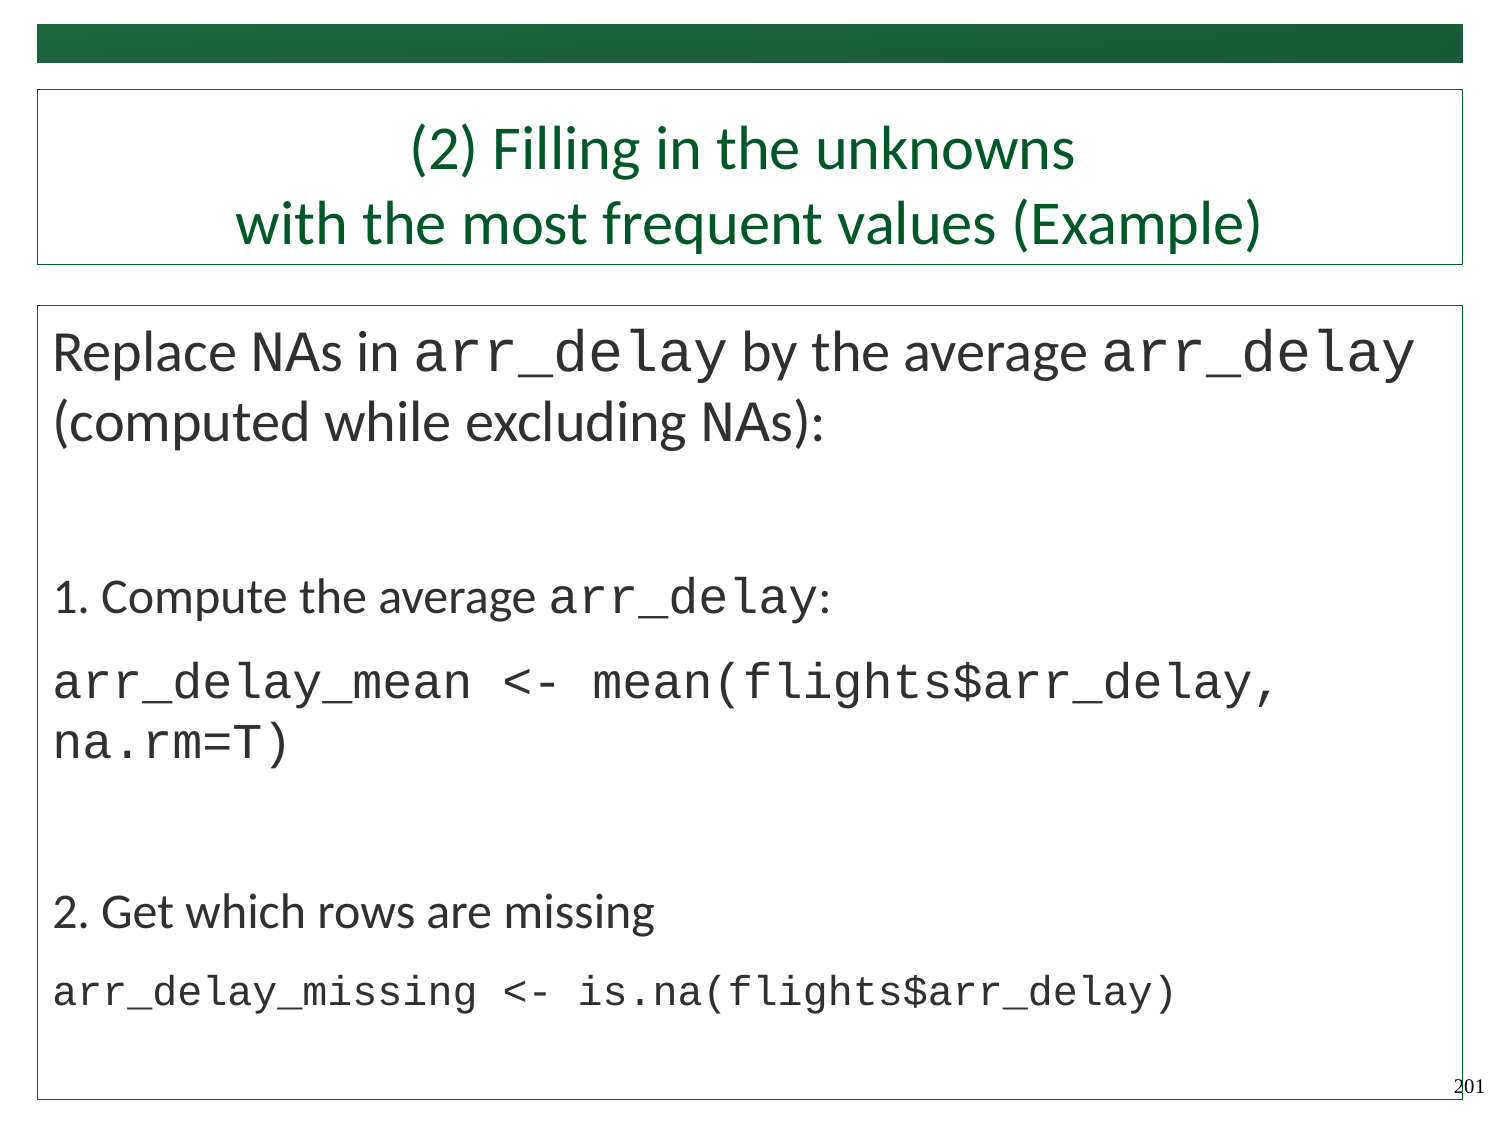

# (2) Filling in the unknowns with the most frequent values (Example)
Replace NAs in arr_delay by the average arr_delay (computed while excluding NAs):

1. Compute the average arr_delay:
arr_delay_mean <- mean(flights$arr_delay, na.rm=T)

2. Get which rows are missing
arr_delay_missing <- is.na(flights$arr_delay)

201